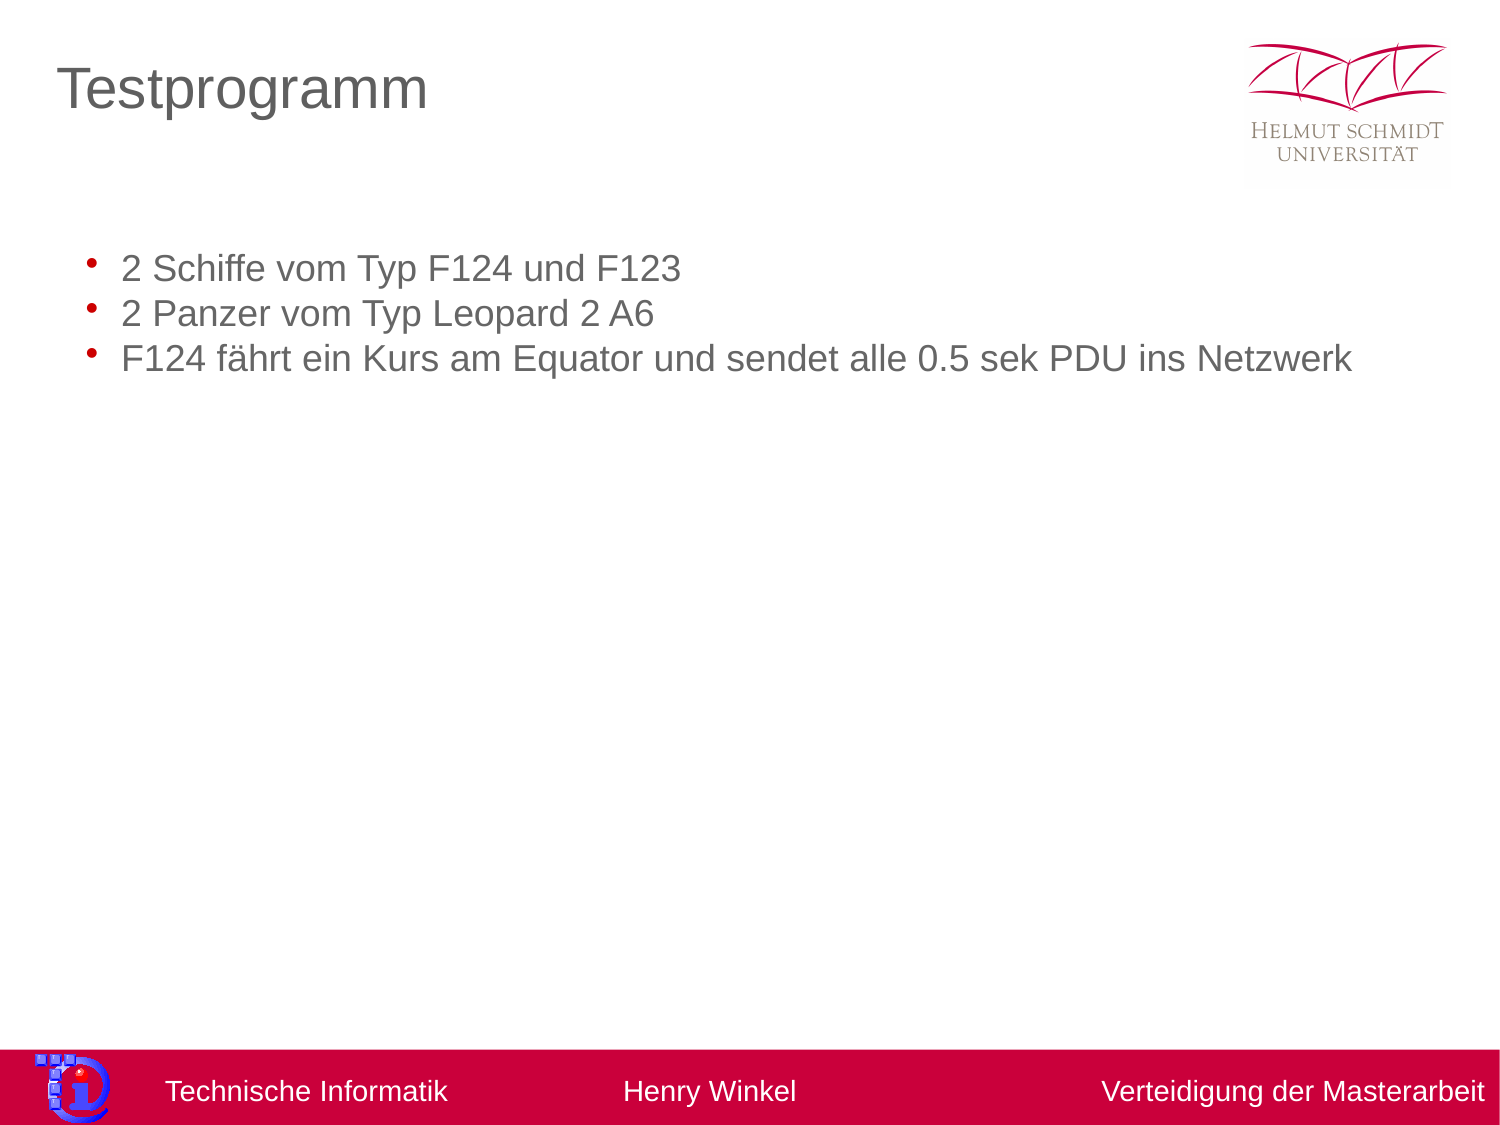

Testprogramm
2 Schiffe vom Typ F124 und F123
2 Panzer vom Typ Leopard 2 A6
F124 fährt ein Kurs am Equator und sendet alle 0.5 sek PDU ins Netzwerk